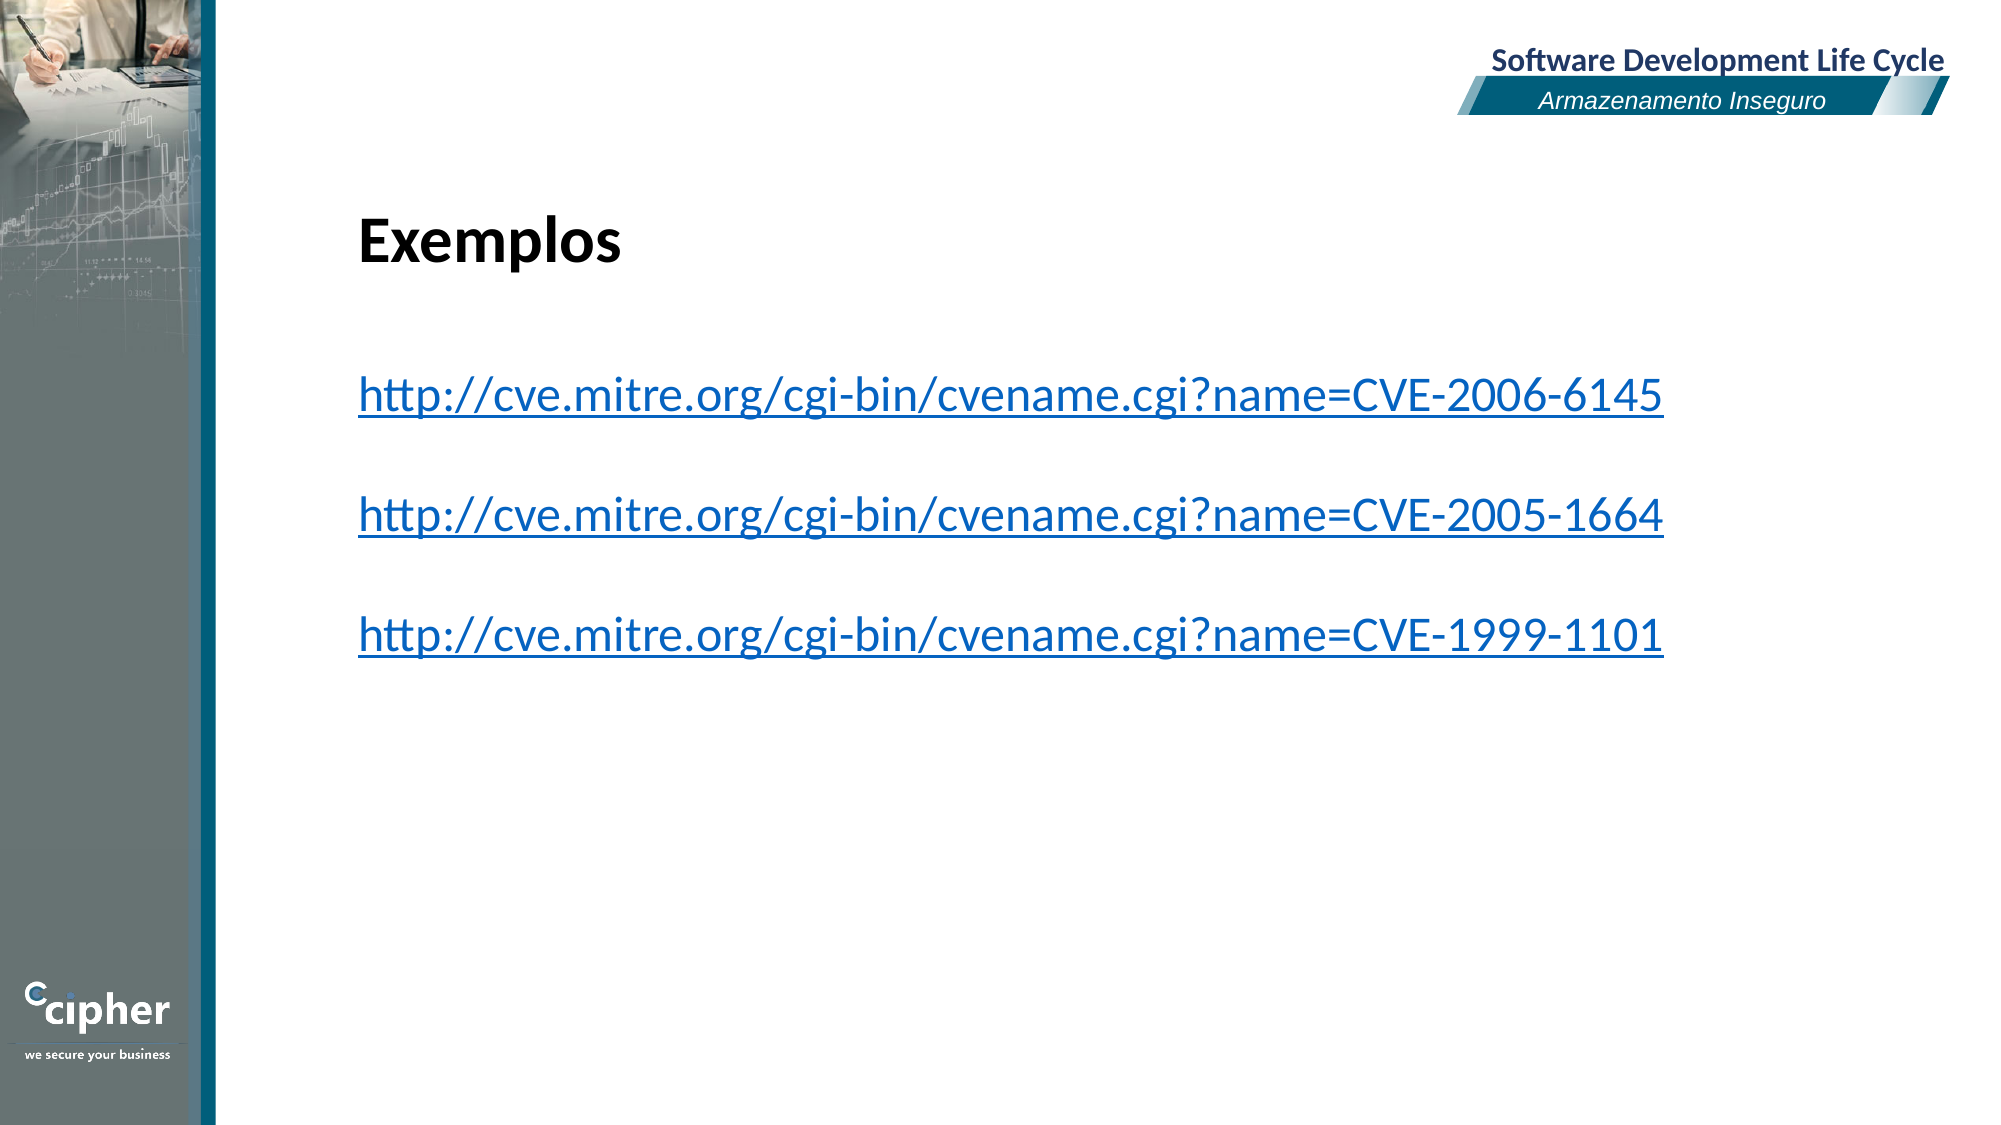

Software Development Life Cycle
Armazenamento Inseguro

Exemplos
http://cve.mitre.org/cgi-bin/cvename.cgi?name=CVE-2006-6145

http://cve.mitre.org/cgi-bin/cvename.cgi?name=CVE-2005-1664

http://cve.mitre.org/cgi-bin/cvename.cgi?name=CVE-1999-1101